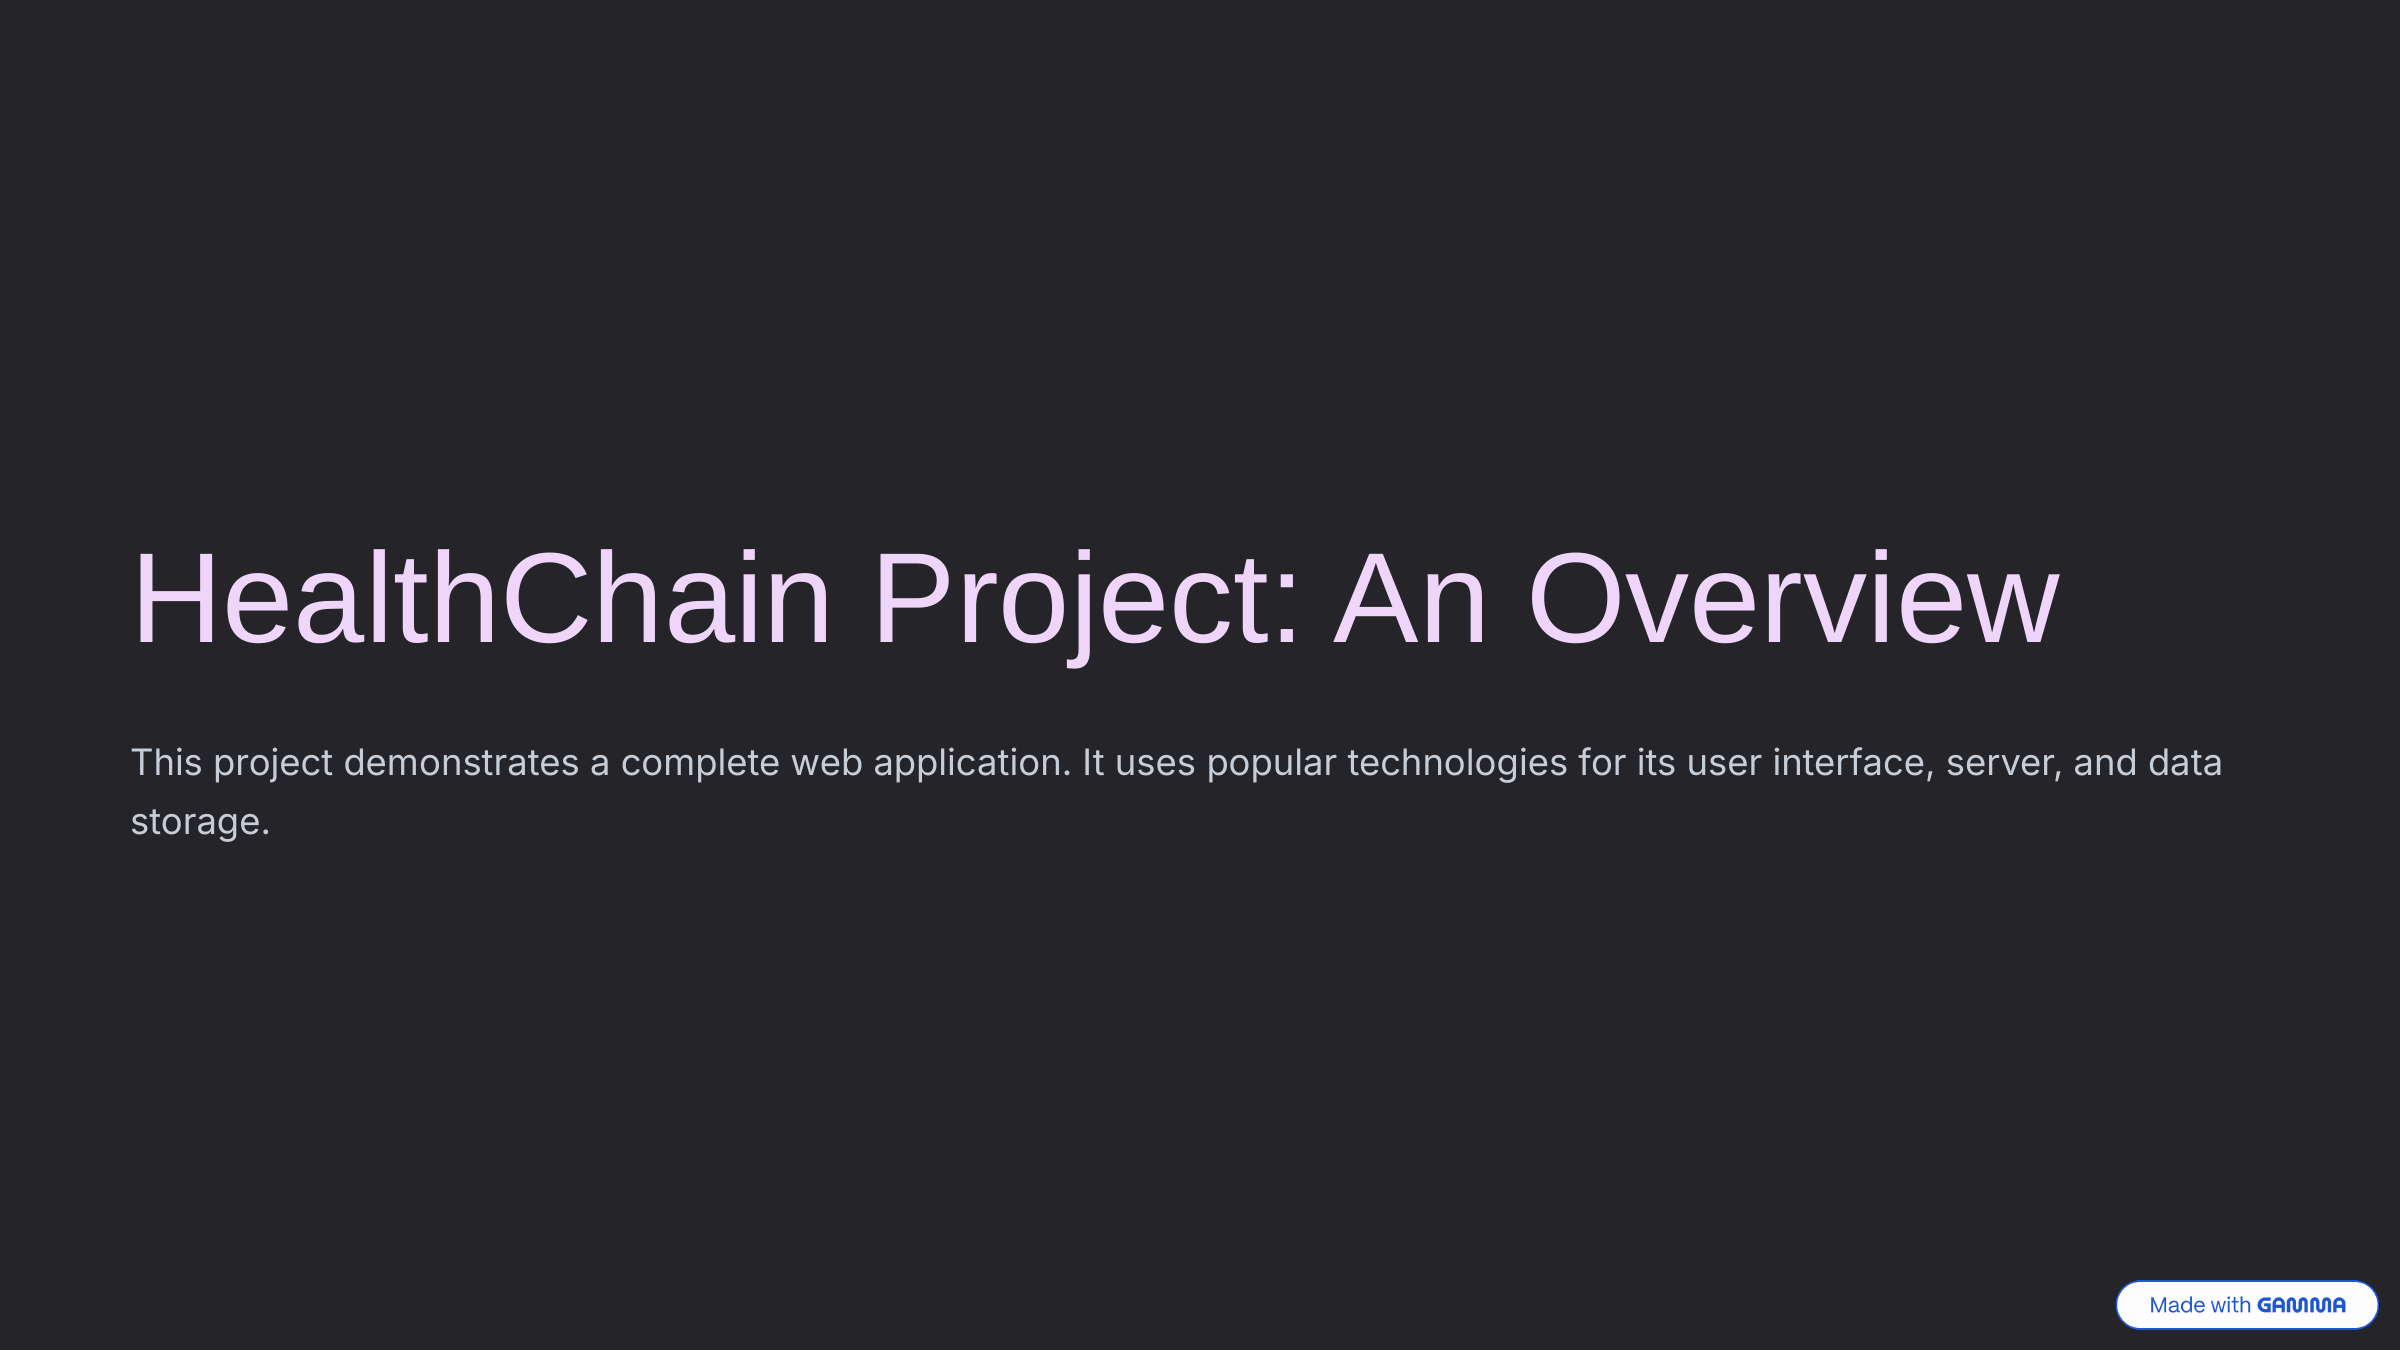

HealthChain Project: An Overview
This project demonstrates a complete web application. It uses popular technologies for its user interface, server, and data storage.